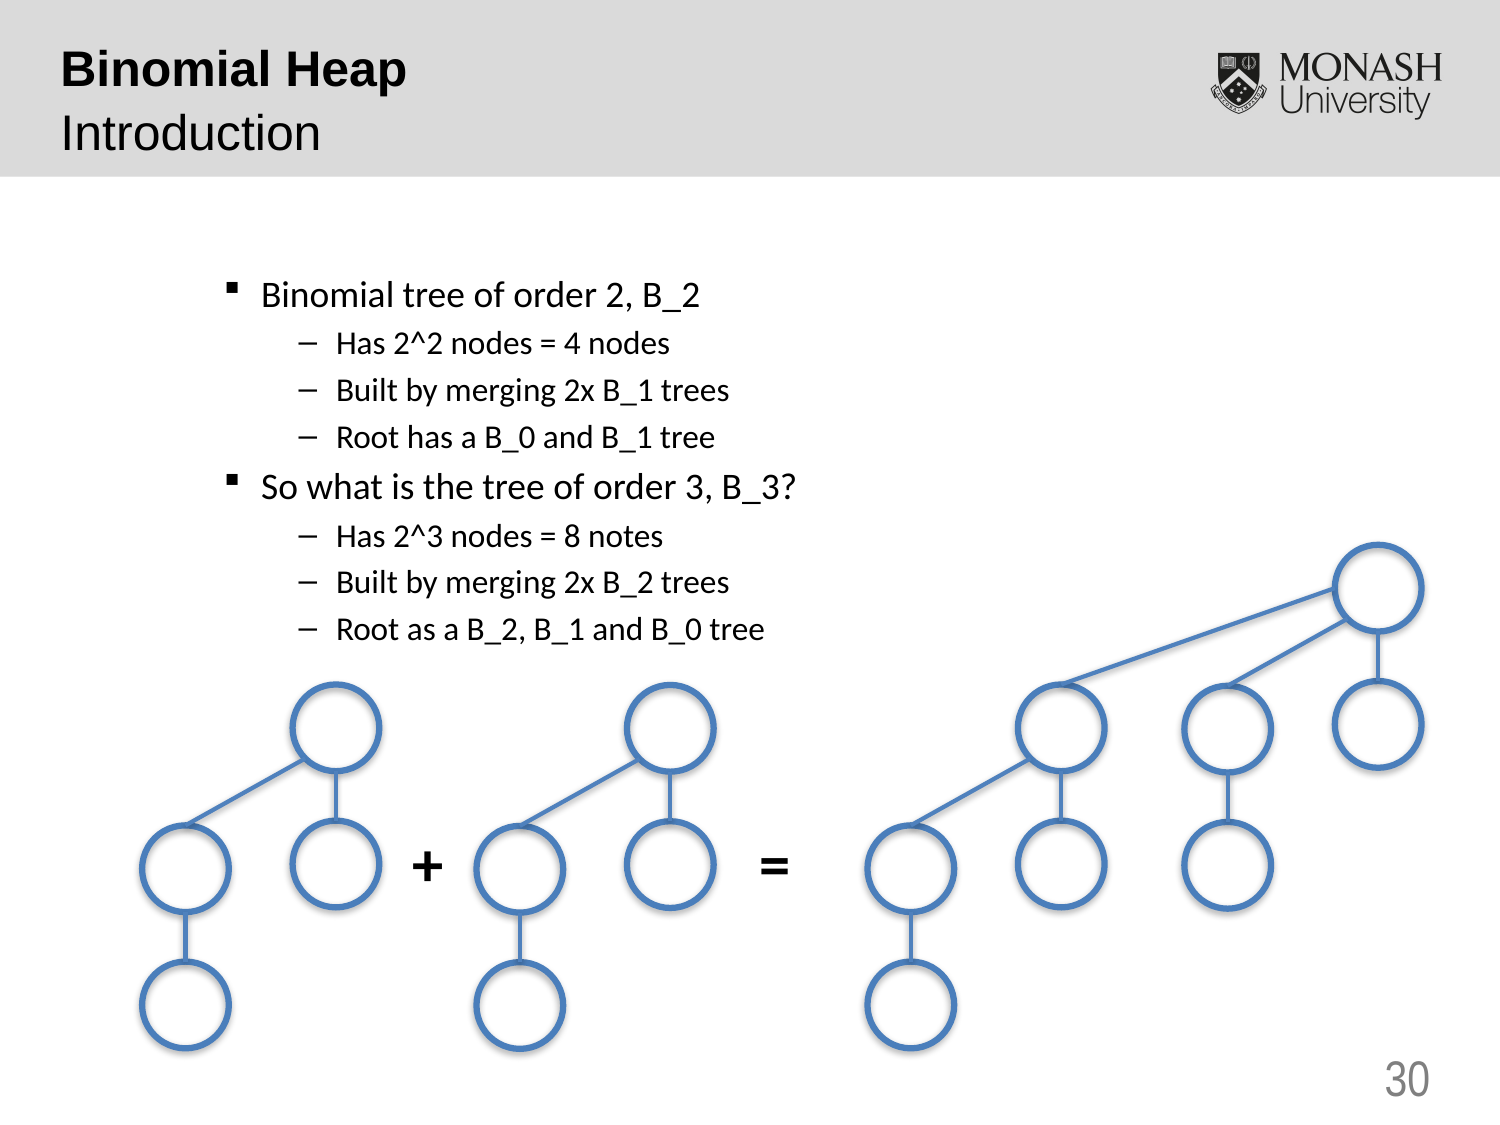

Binomial Heap
Introduction
Binomial tree of order 2, B_2
Has 2^2 nodes = 4 nodes
Built by merging 2x B_1 trees
Root has a B_0 and B_1 tree
So what is the tree of order 3, B_3?
Has 2^3 nodes = 8 notes
Built by merging 2x B_2 trees
Root as a B_2, B_1 and B_0 tree

=
+